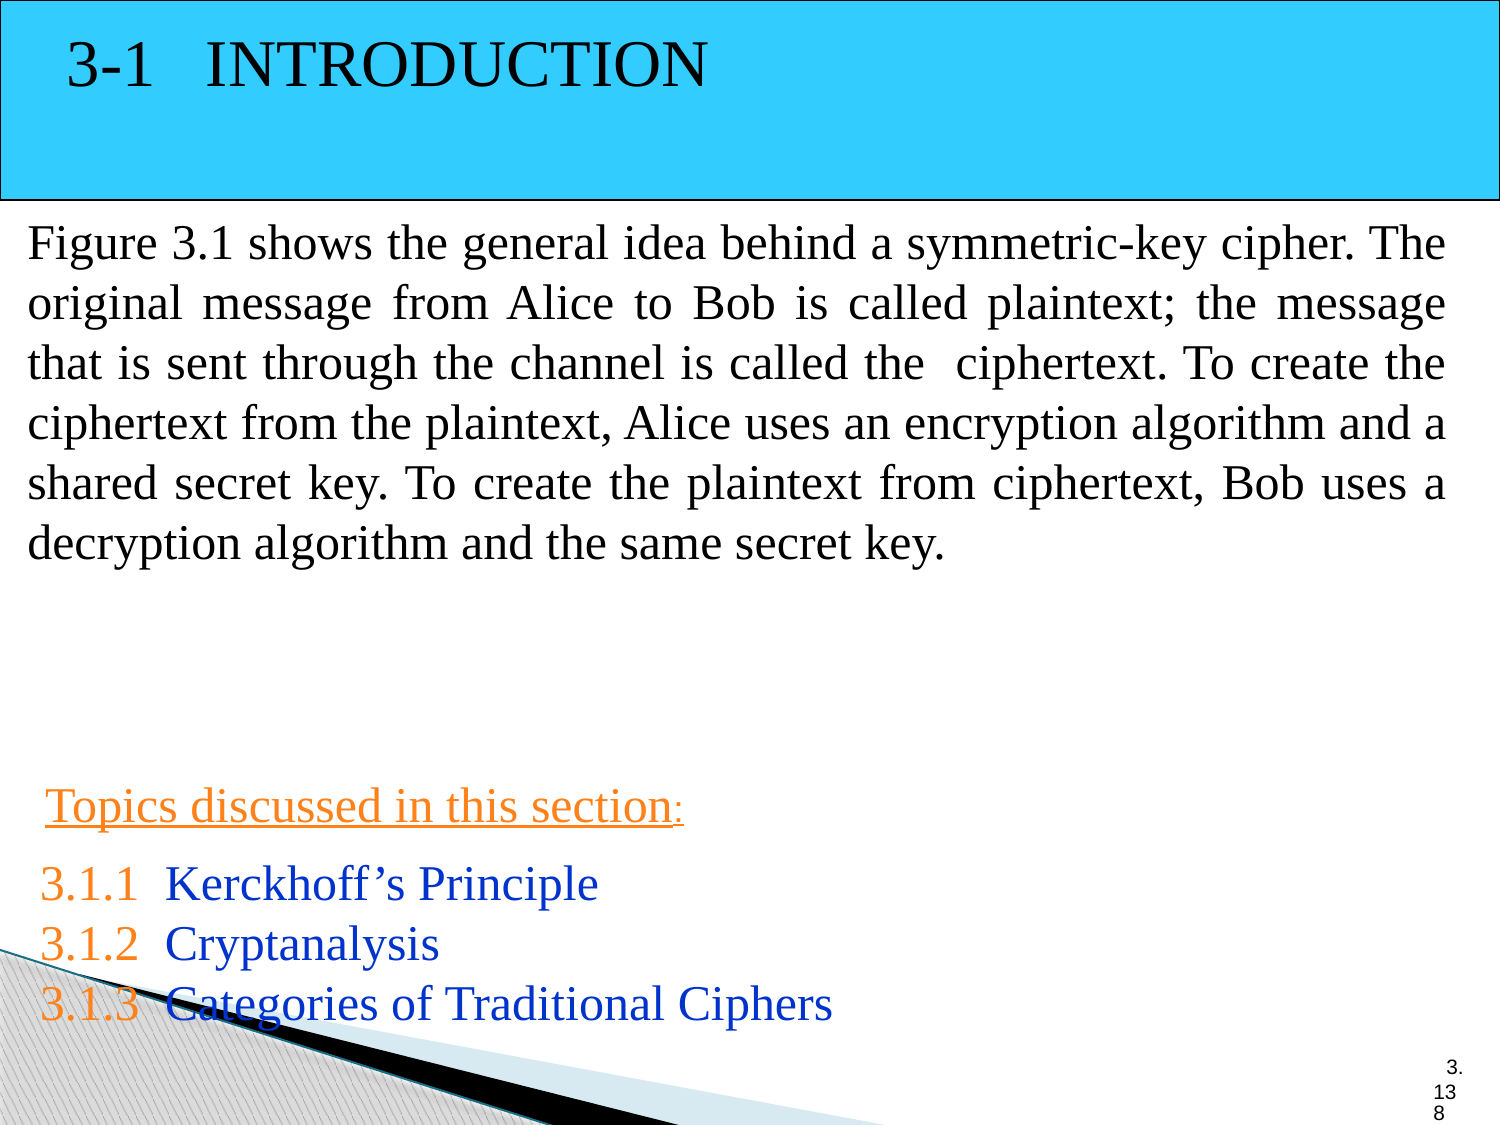

3-1   INTRODUCTION
Figure 3.1 shows the general idea behind a symmetric-key cipher. The original message from Alice to Bob is called plaintext; the message that is sent through the channel is called the  ciphertext. To create the ciphertext from the plaintext, Alice uses an encryption algorithm and a shared secret key. To create the plaintext from ciphertext, Bob uses a decryption algorithm and the same secret key.

Topics discussed in this section:
3.1.1  Kerckhoff’s Principle
3.1.2  Cryptanalysis
3.1.3  Categories of Traditional Ciphers

3.138